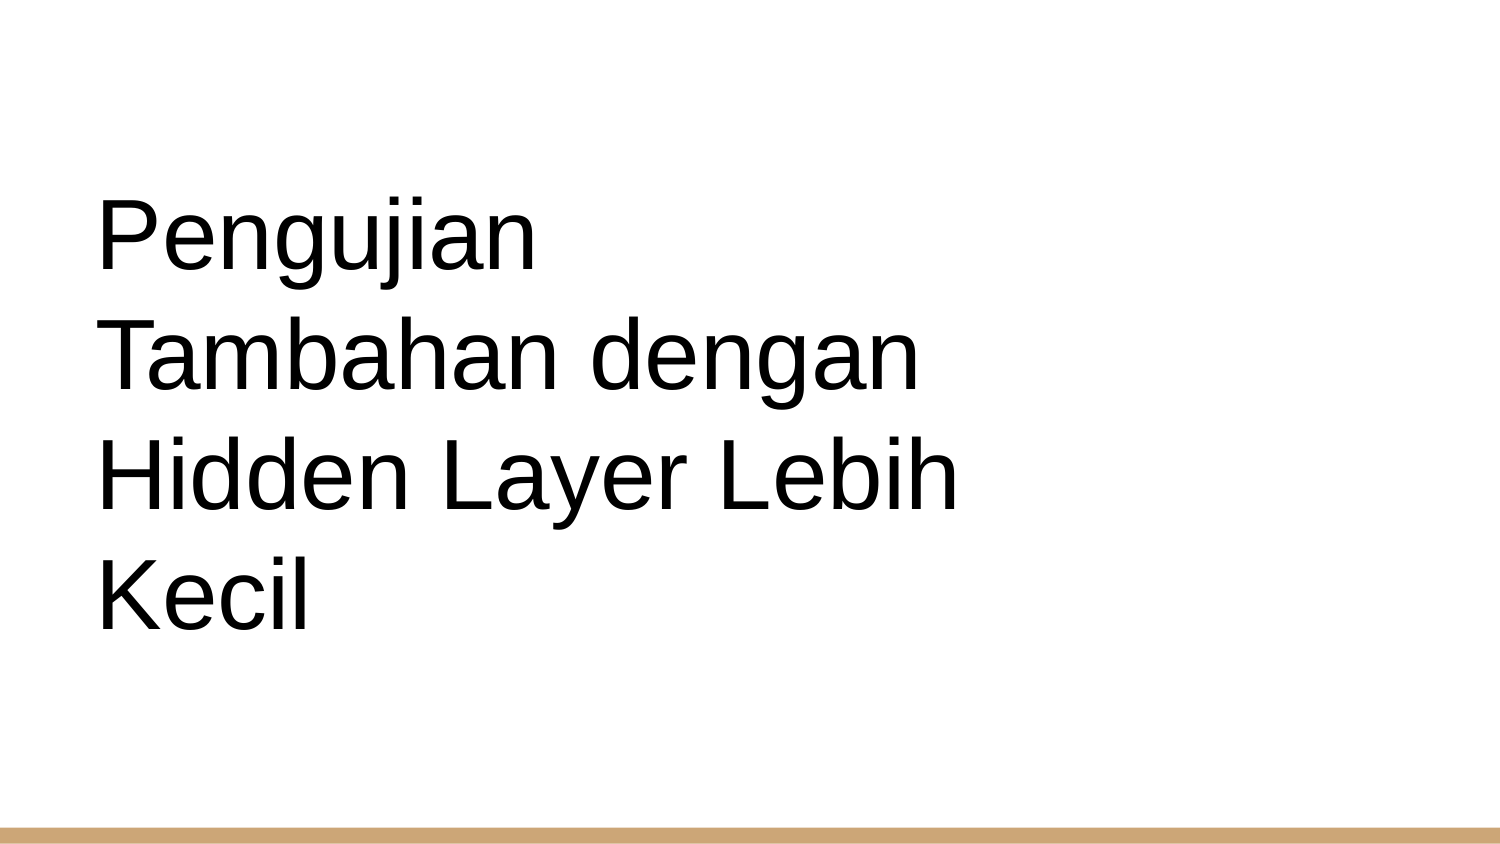

# Pengujian Tambahan dengan Hidden Layer Lebih Kecil